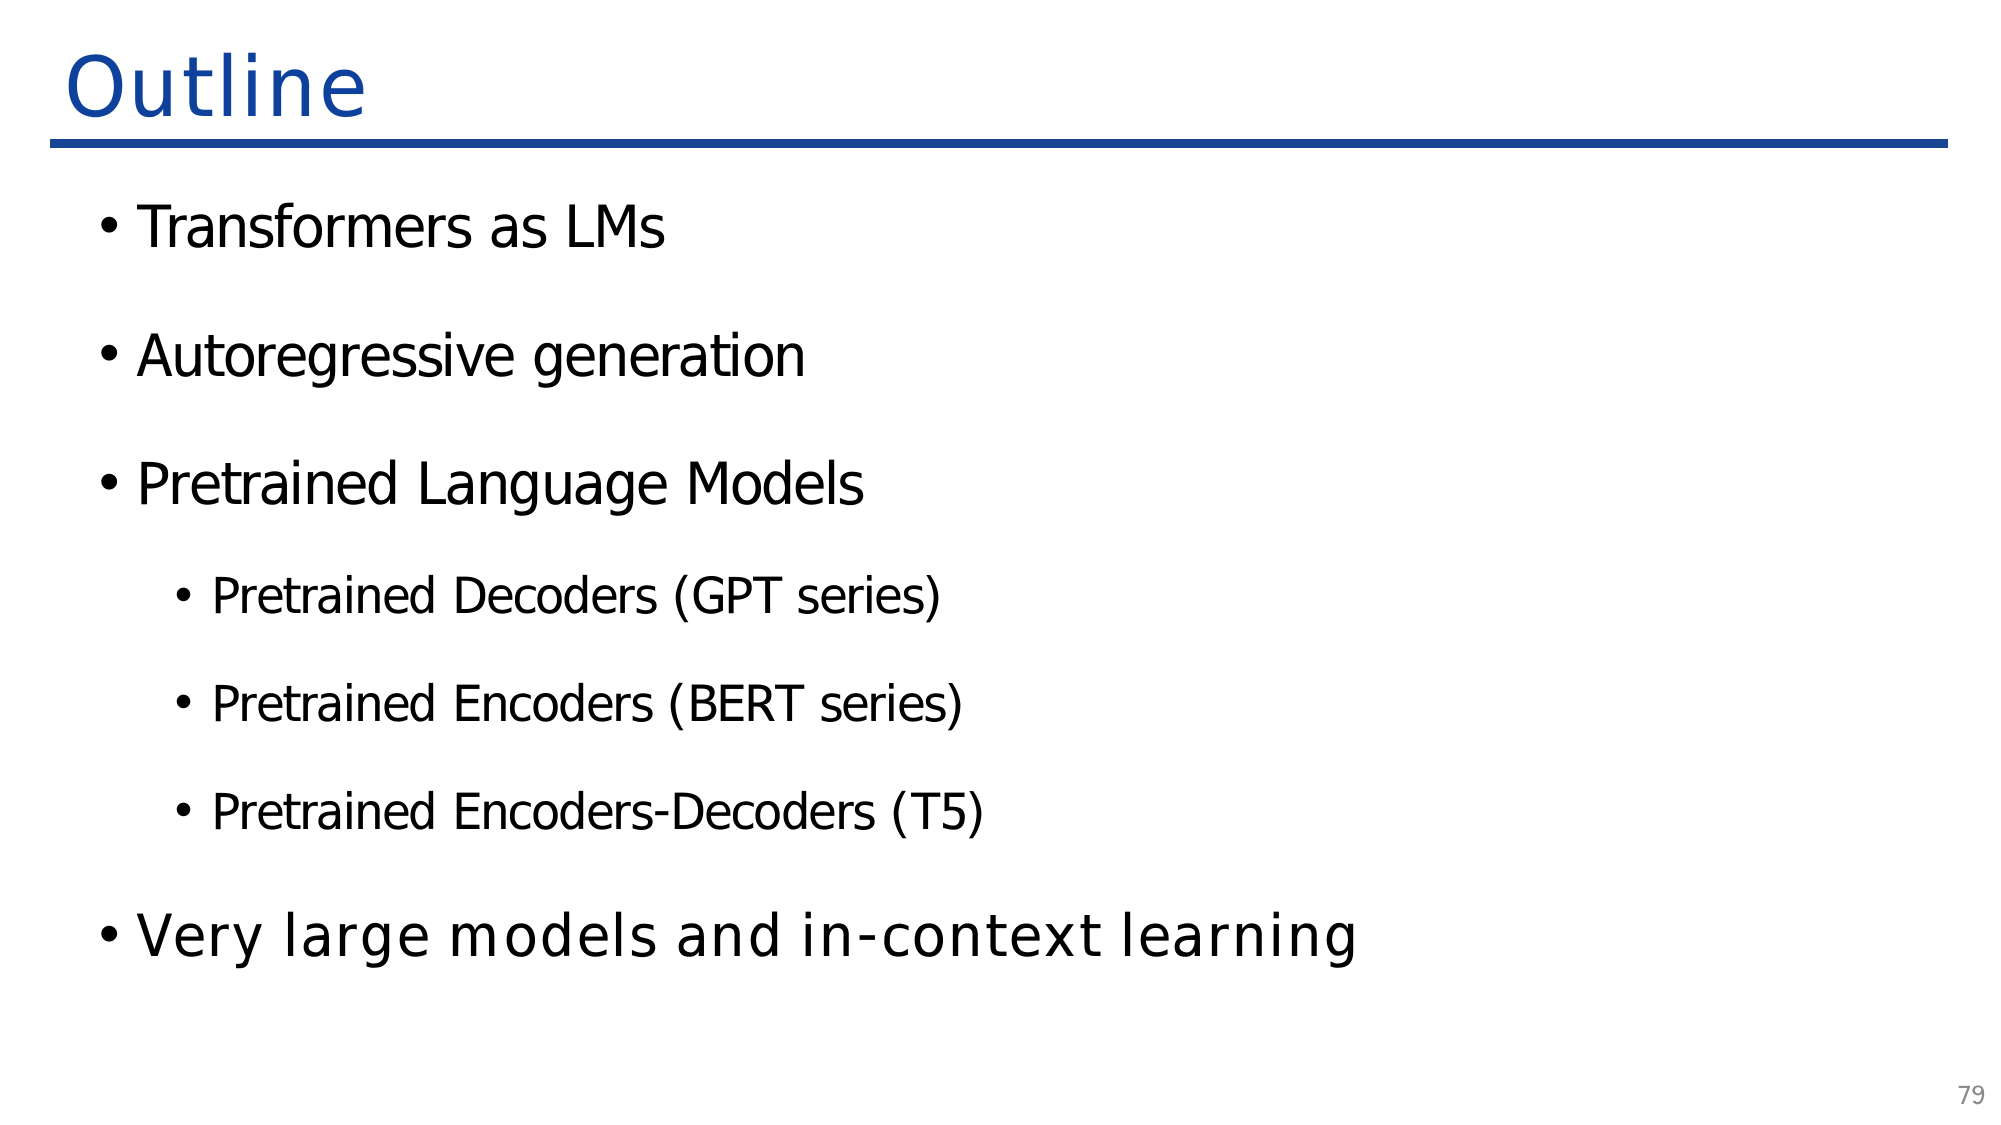

# Outline
Transformers as LMs
Autoregressive generation
Pretrained Language Models
Pretrained Decoders (GPT series)
Pretrained Encoders (BERT series)
Pretrained Encoders-Decoders (T5)
Very large models and in-context learning
79